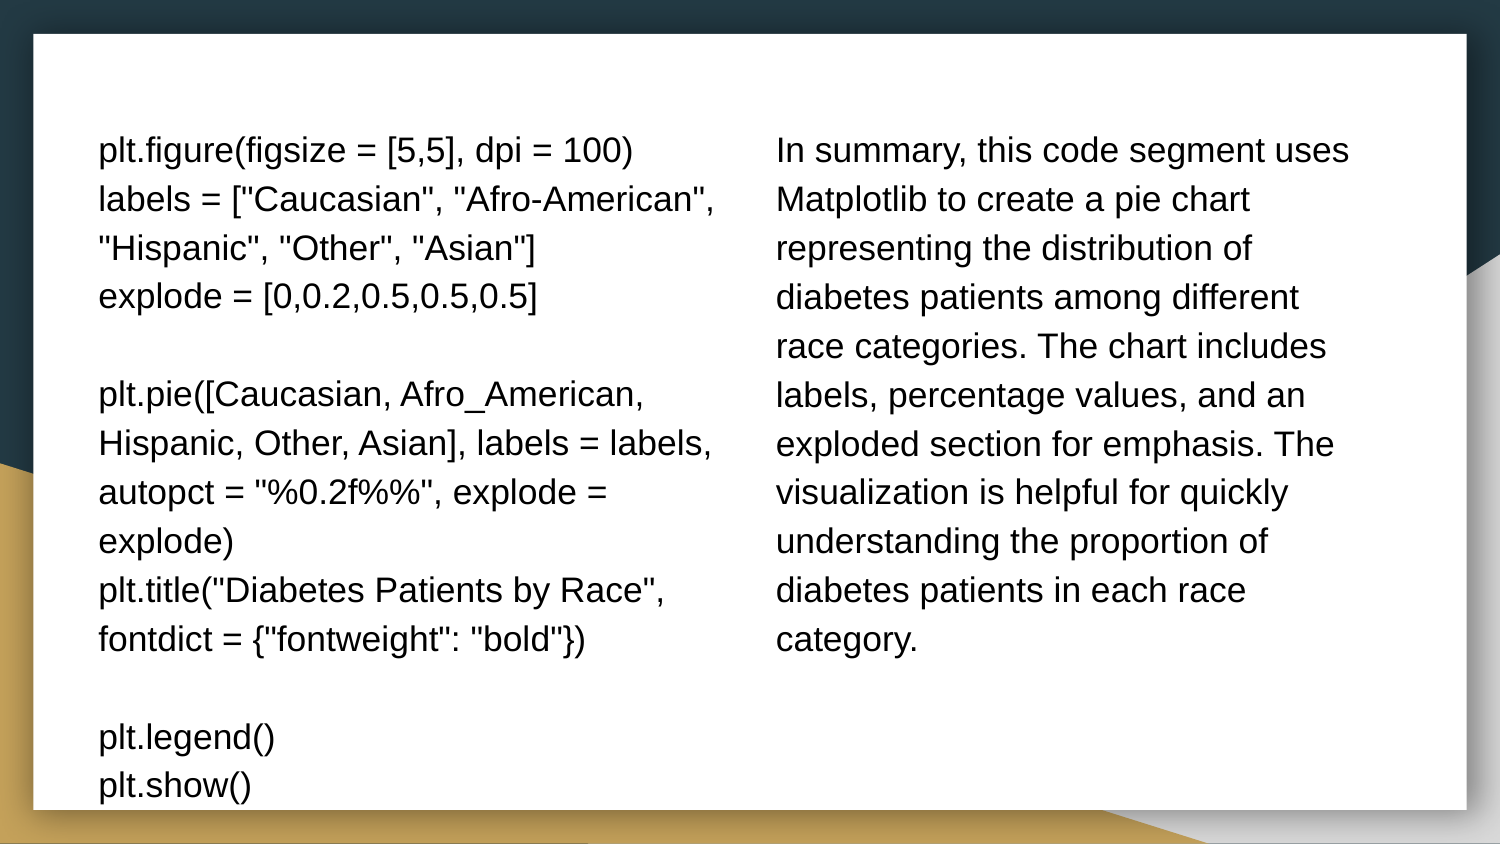

In summary, this code segment uses Matplotlib to create a pie chart representing the distribution of diabetes patients among different race categories. The chart includes labels, percentage values, and an exploded section for emphasis. The visualization is helpful for quickly understanding the proportion of diabetes patients in each race category.
plt.figure(figsize = [5,5], dpi = 100)
labels = ["Caucasian", "Afro-American", "Hispanic", "Other", "Asian"]
explode = [0,0.2,0.5,0.5,0.5]

plt.pie([Caucasian, Afro_American, Hispanic, Other, Asian], labels = labels, autopct = "%0.2f%%", explode = explode)
plt.title("Diabetes Patients by Race", fontdict = {"fontweight": "bold"})

plt.legend()
plt.show()